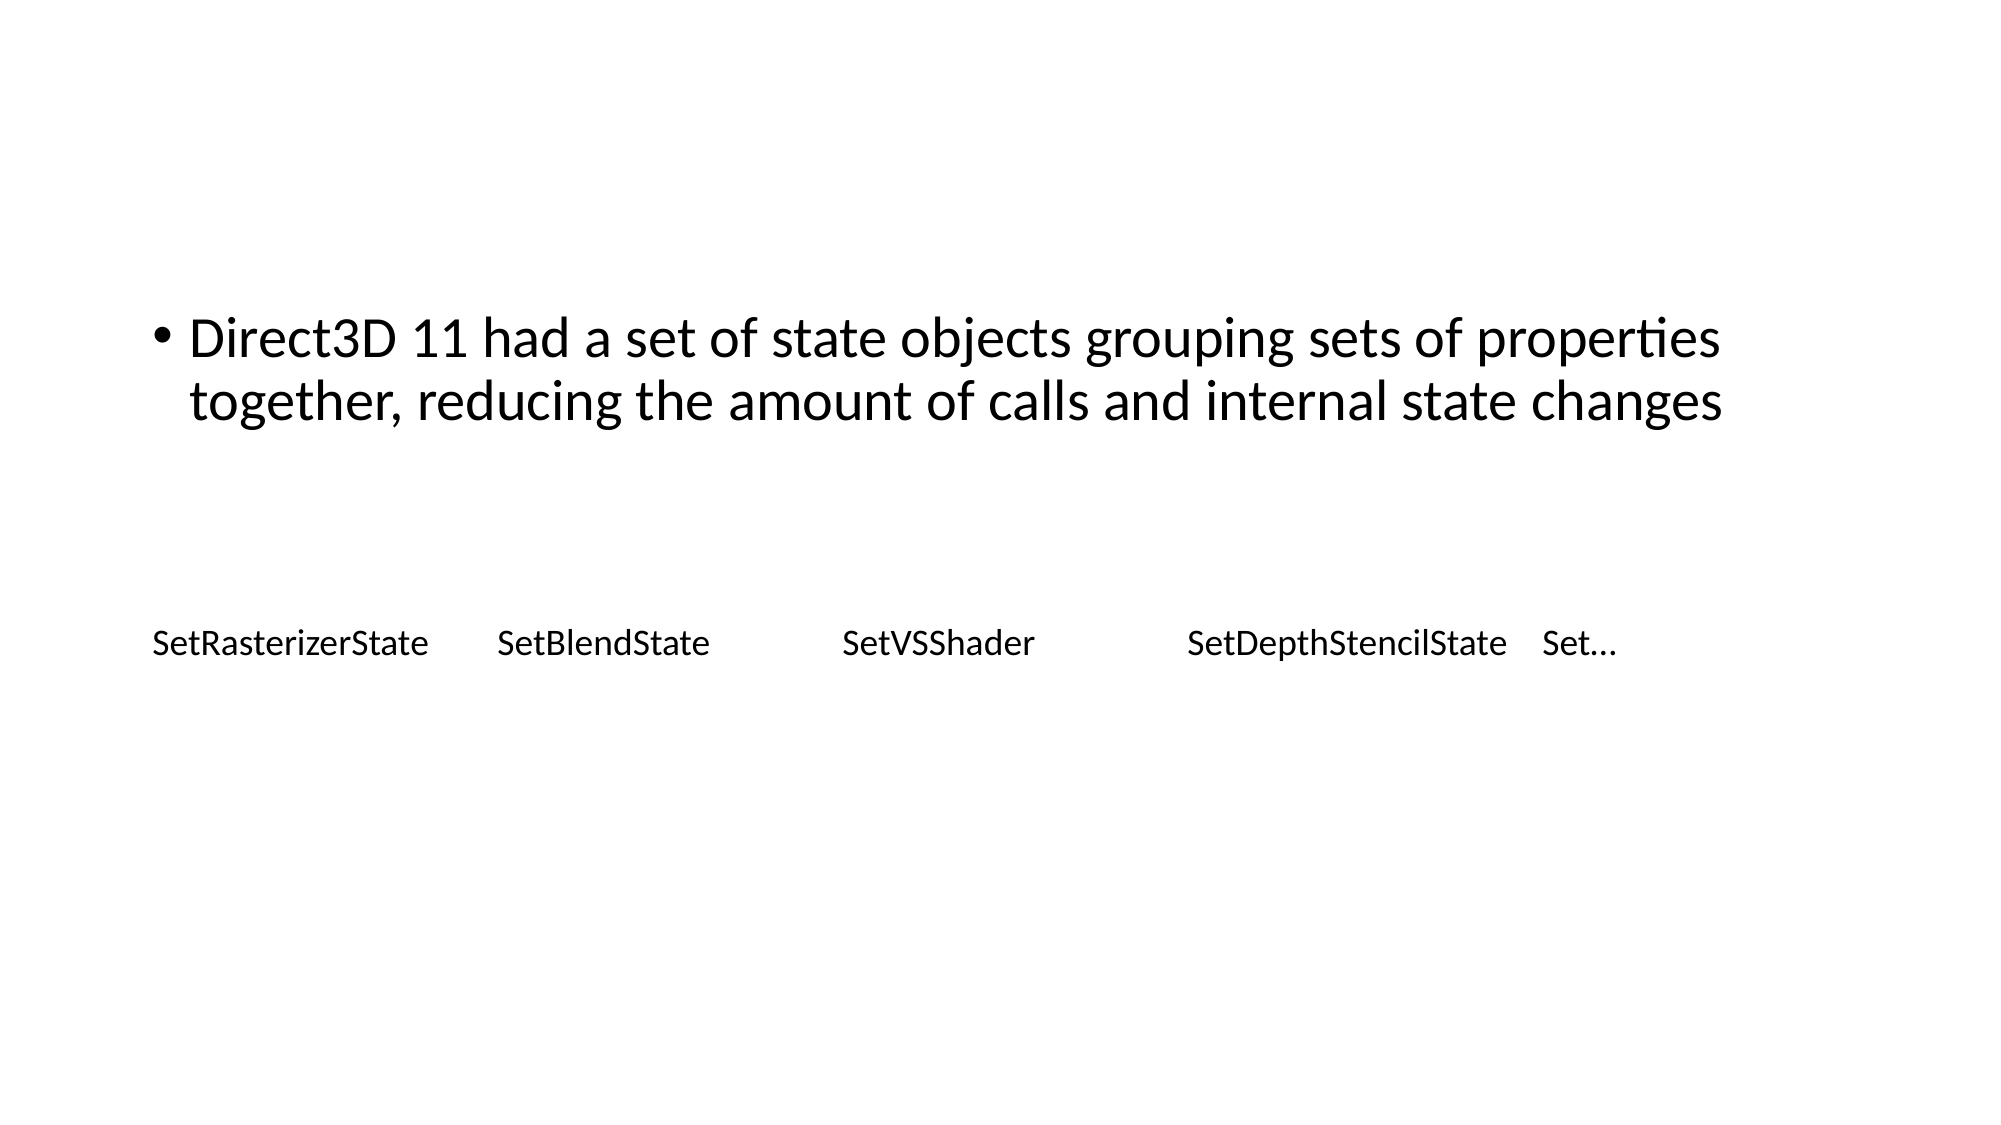

#
Direct3D 11 had a set of state objects grouping sets of properties together, reducing the amount of calls and internal state changes
| SetRasterizerState | SetBlendState | SetVSShader | SetDepthStencilState | Set… |
| --- | --- | --- | --- | --- |
|  |  |  |  |  |